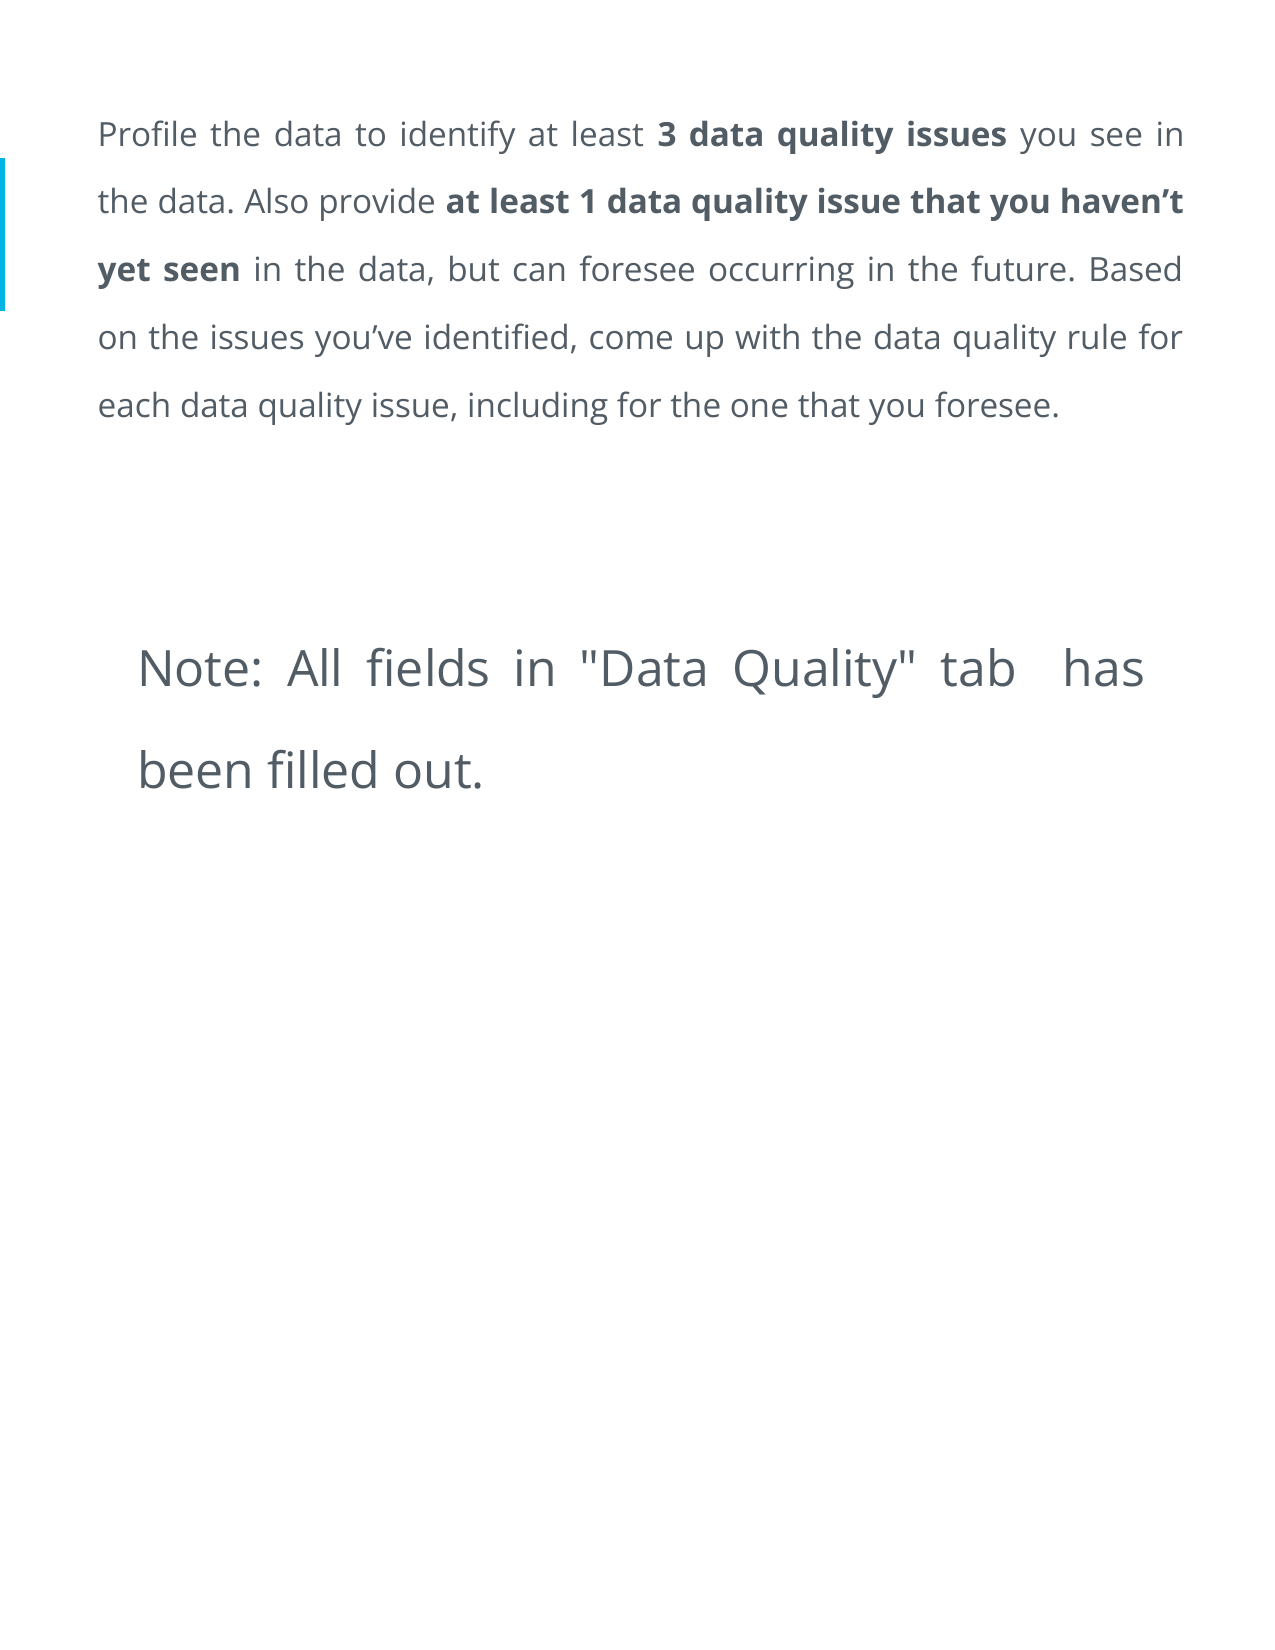

Profile the data to identify at least 3 data quality issues you see in the data. Also provide at least 1 data quality issue that you haven’t yet seen in the data, but can foresee occurring in the future. Based on the issues you’ve identified, come up with the data quality rule for each data quality issue, including for the one that you foresee.

Note: All fields in "Data Quality" tab  has been filled out.